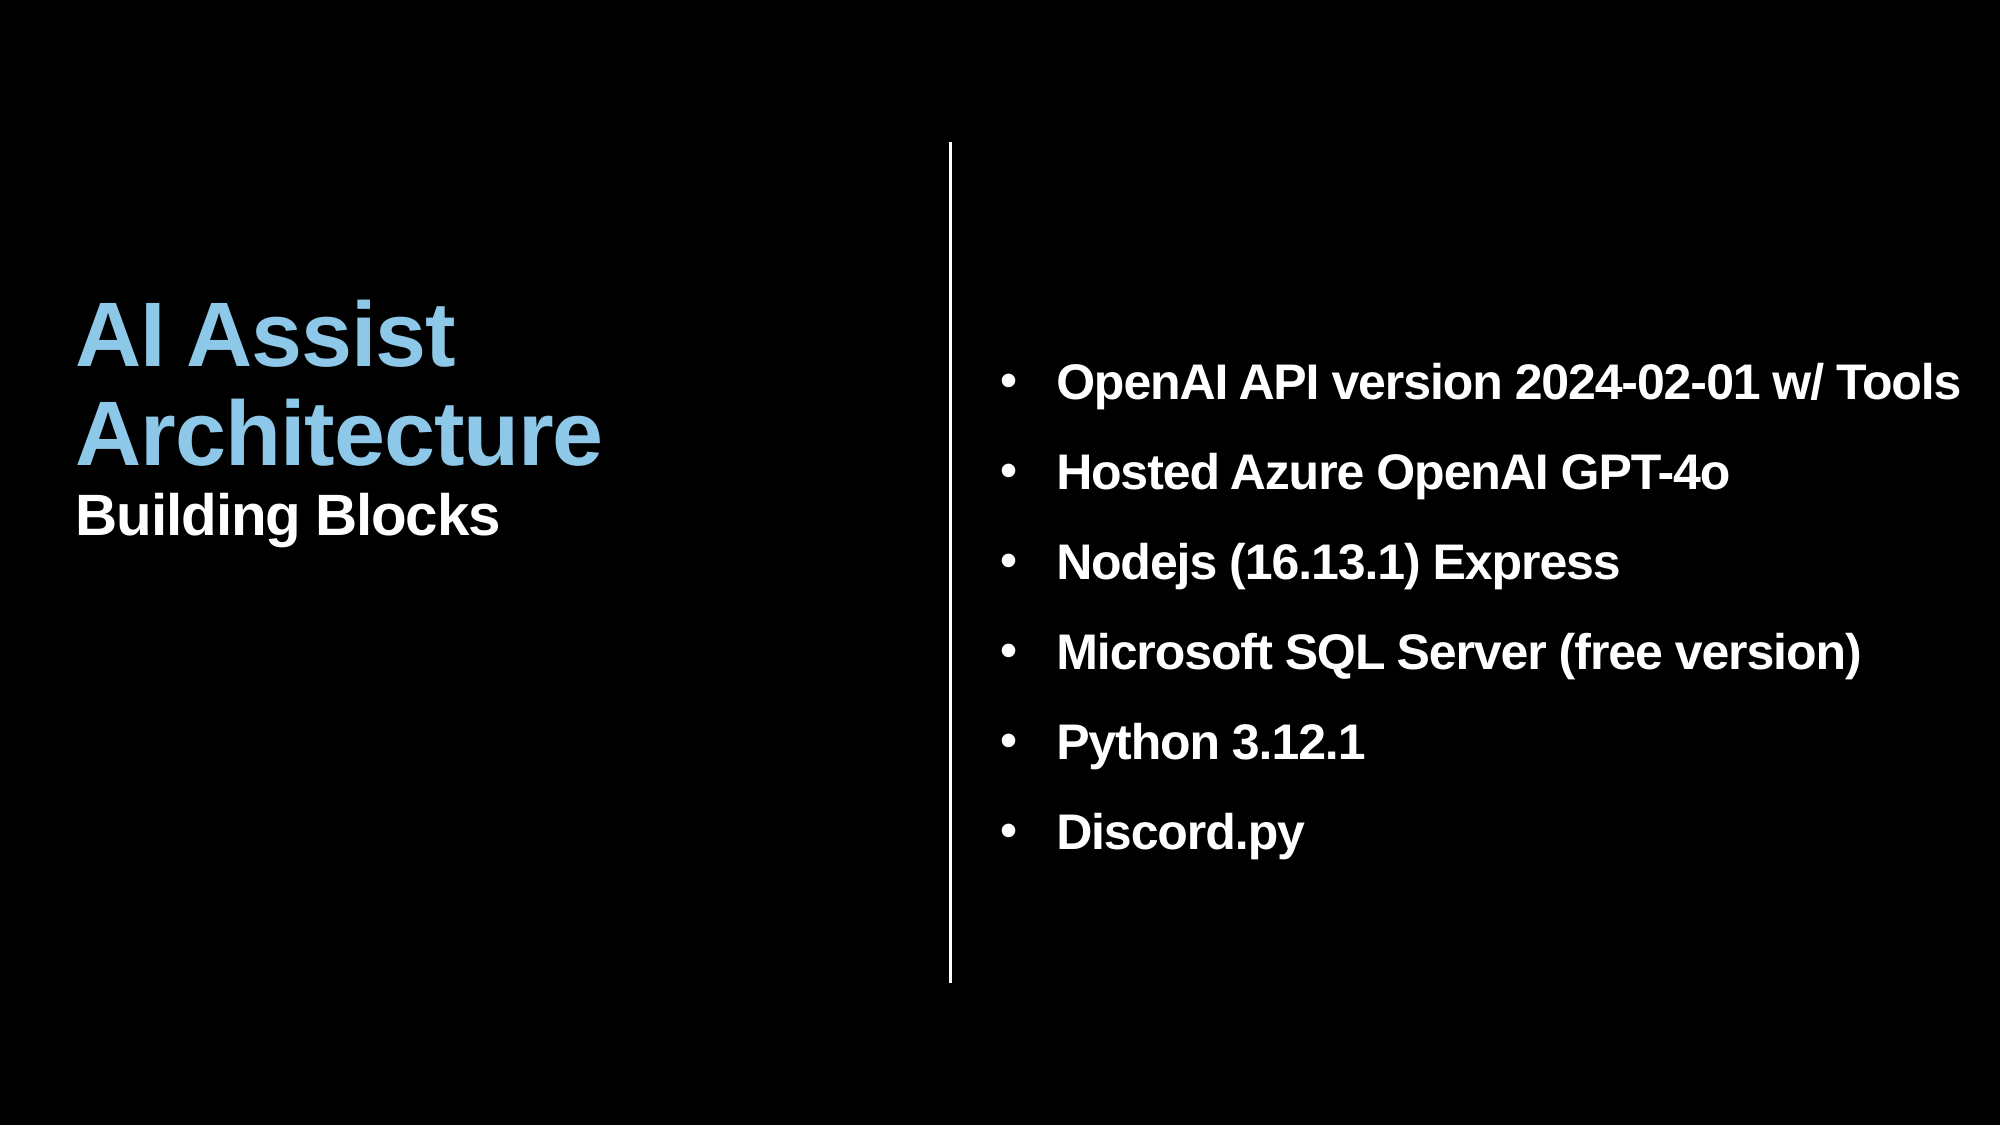

AI Assist Architecture
Building Blocks
OpenAI API version 2024-02-01 w/ Tools
Hosted Azure OpenAI GPT-4o
Nodejs (16.13.1) Express
Microsoft SQL Server (free version)
Python 3.12.1
Discord.py